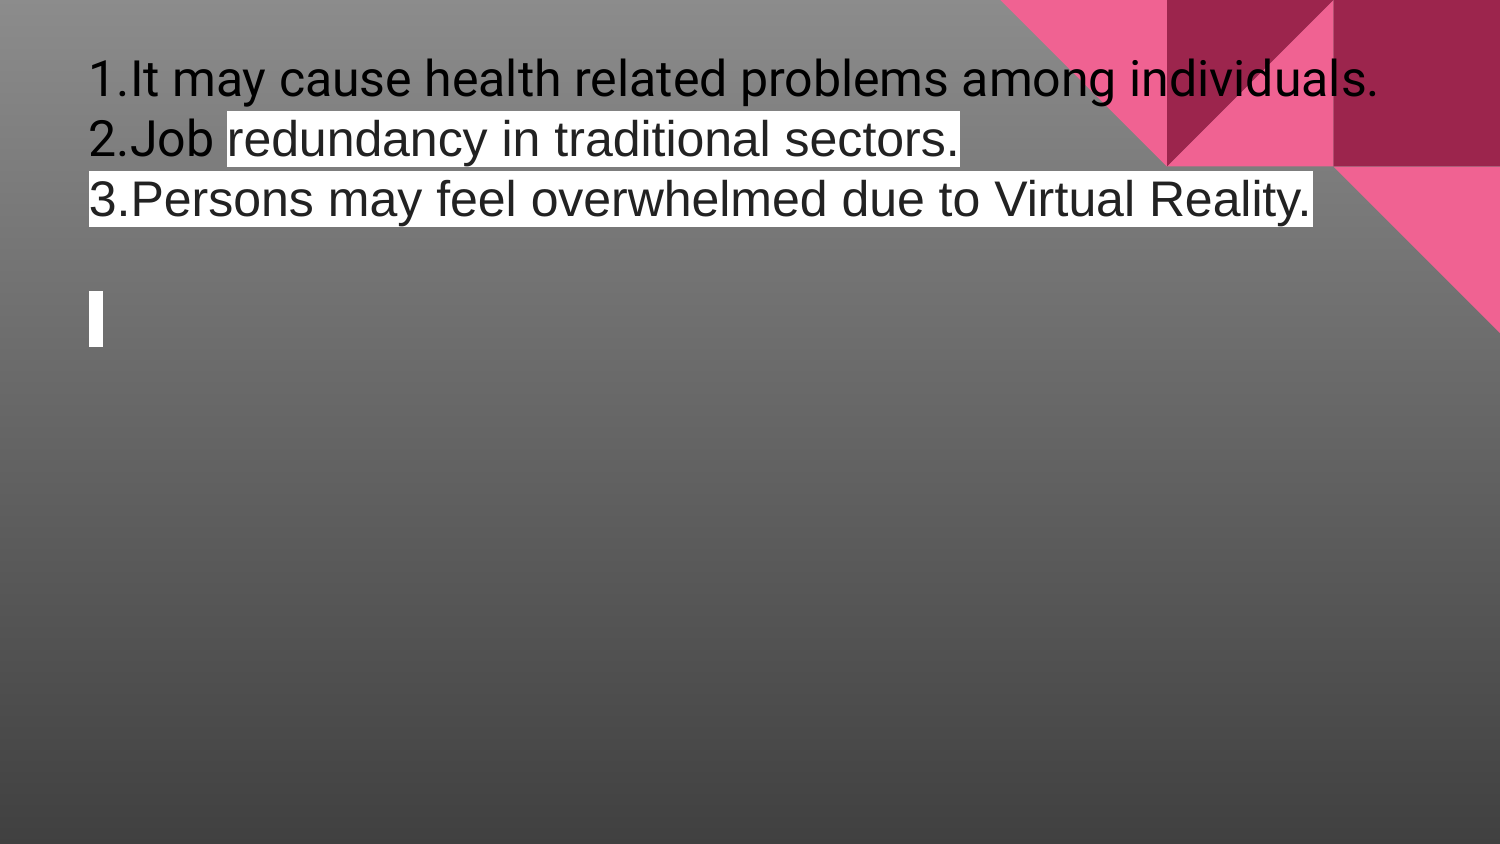

1.It may cause health related problems among individuals.
2.Job redundancy in traditional sectors.
3.Persons may feel overwhelmed due to Virtual Reality.